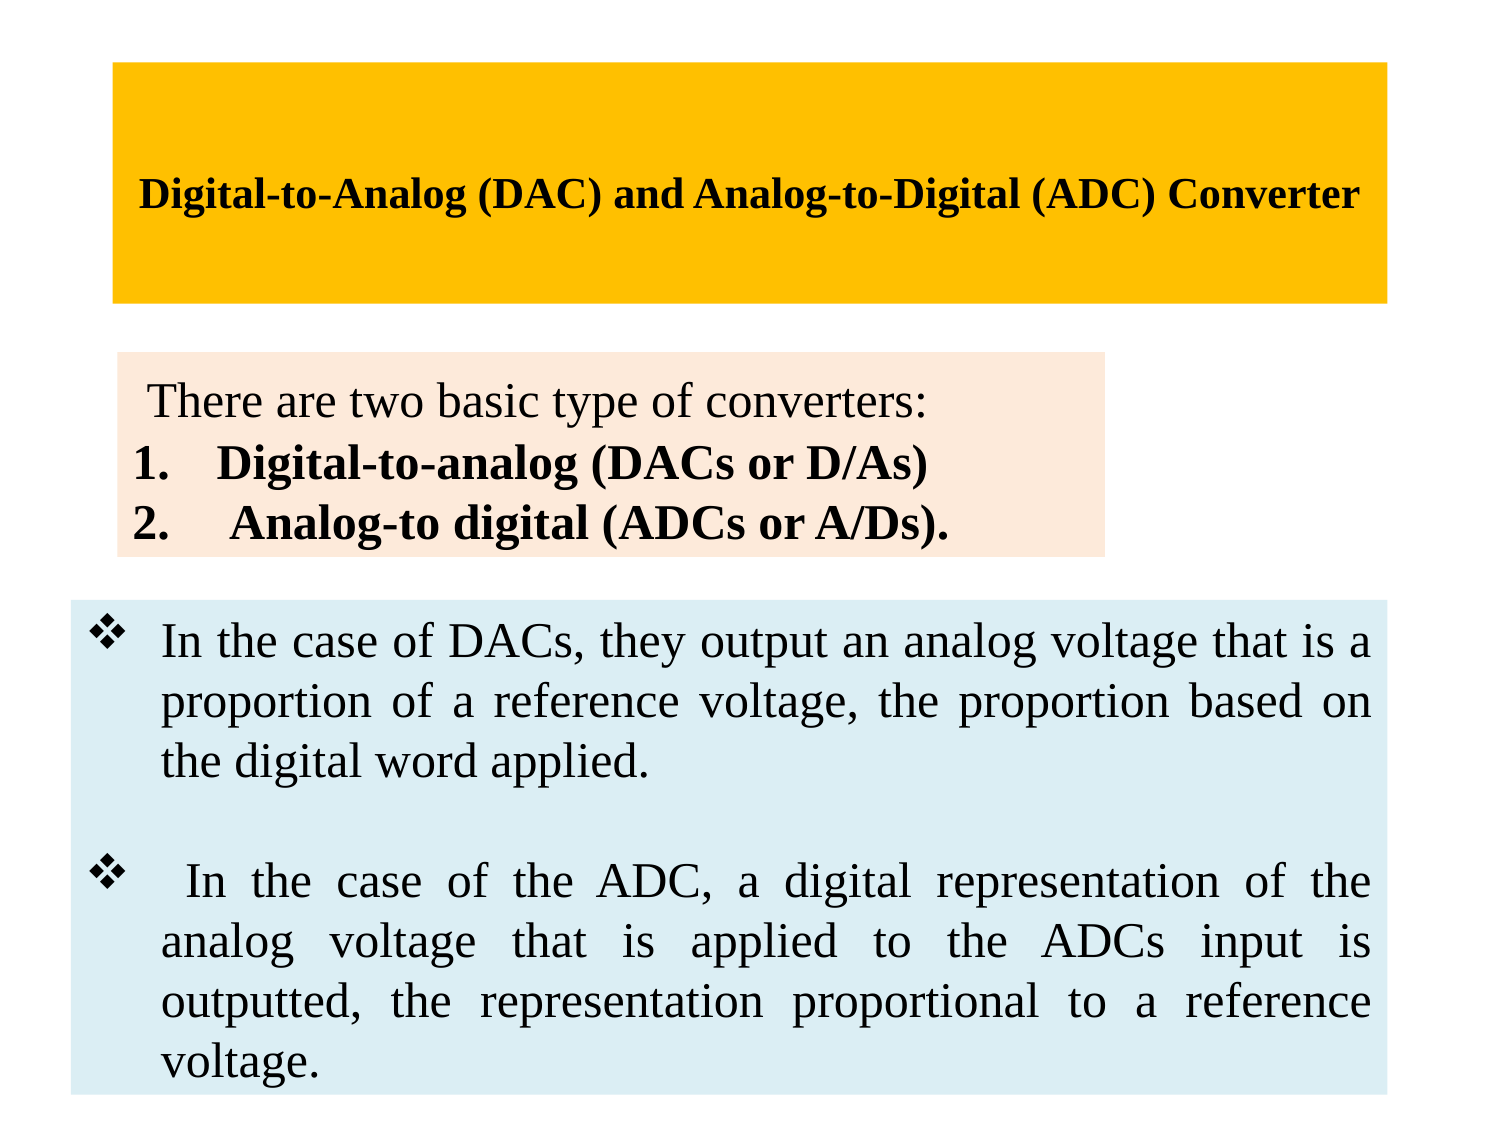

# Digital-to-Analog (DAC) and Analog-to-Digital (ADC) Converter
 There are two basic type of converters:
Digital-to-analog (DACs or D/As)
 Analog-to digital (ADCs or A/Ds).
In the case of DACs, they output an analog voltage that is a proportion of a reference voltage, the proportion based on the digital word applied.

 In the case of the ADC, a digital representation of the analog voltage that is applied to the ADCs input is outputted, the representation proportional to a reference voltage.